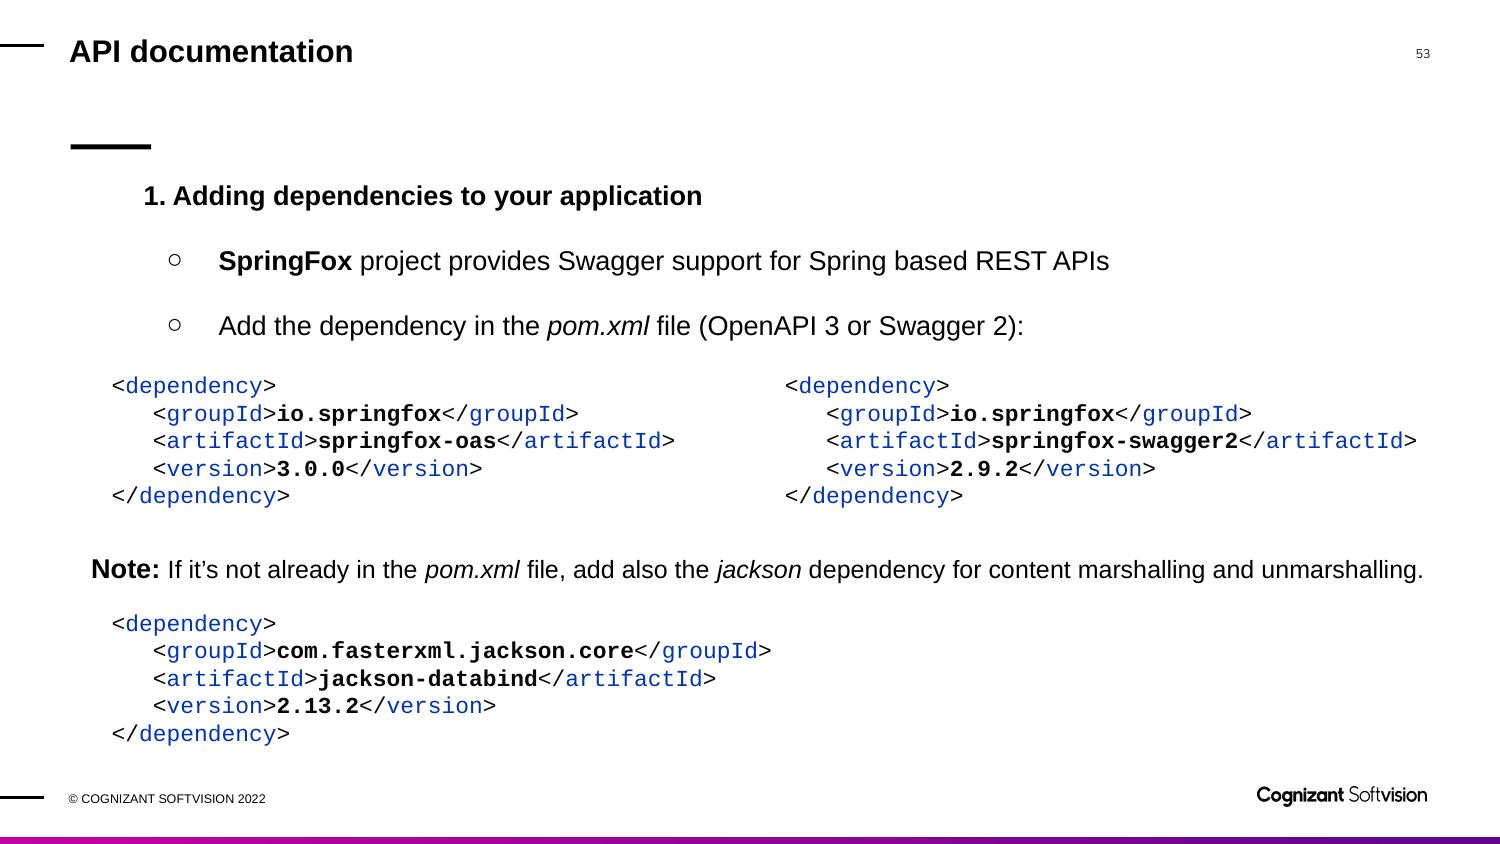

# API documentation

1. Adding dependencies to your application

SpringFox project provides Swagger support for Spring based REST APIs

Add the dependency in the pom.xml file (OpenAPI 3 or Swagger 2):
<dependency>
   <groupId>io.springfox</groupId>
   <artifactId>springfox-oas</artifactId>
   <version>3.0.0</version>
</dependency>
<dependency>
   <groupId>io.springfox</groupId>
   <artifactId>springfox-swagger2</artifactId>
   <version>2.9.2</version>
</dependency>
   Note: If it’s not already in the pom.xml file, add also the jackson dependency for content marshalling and unmarshalling.
<dependency>
   <groupId>com.fasterxml.jackson.core</groupId>
   <artifactId>jackson-databind</artifactId>
   <version>2.13.2</version>
</dependency>